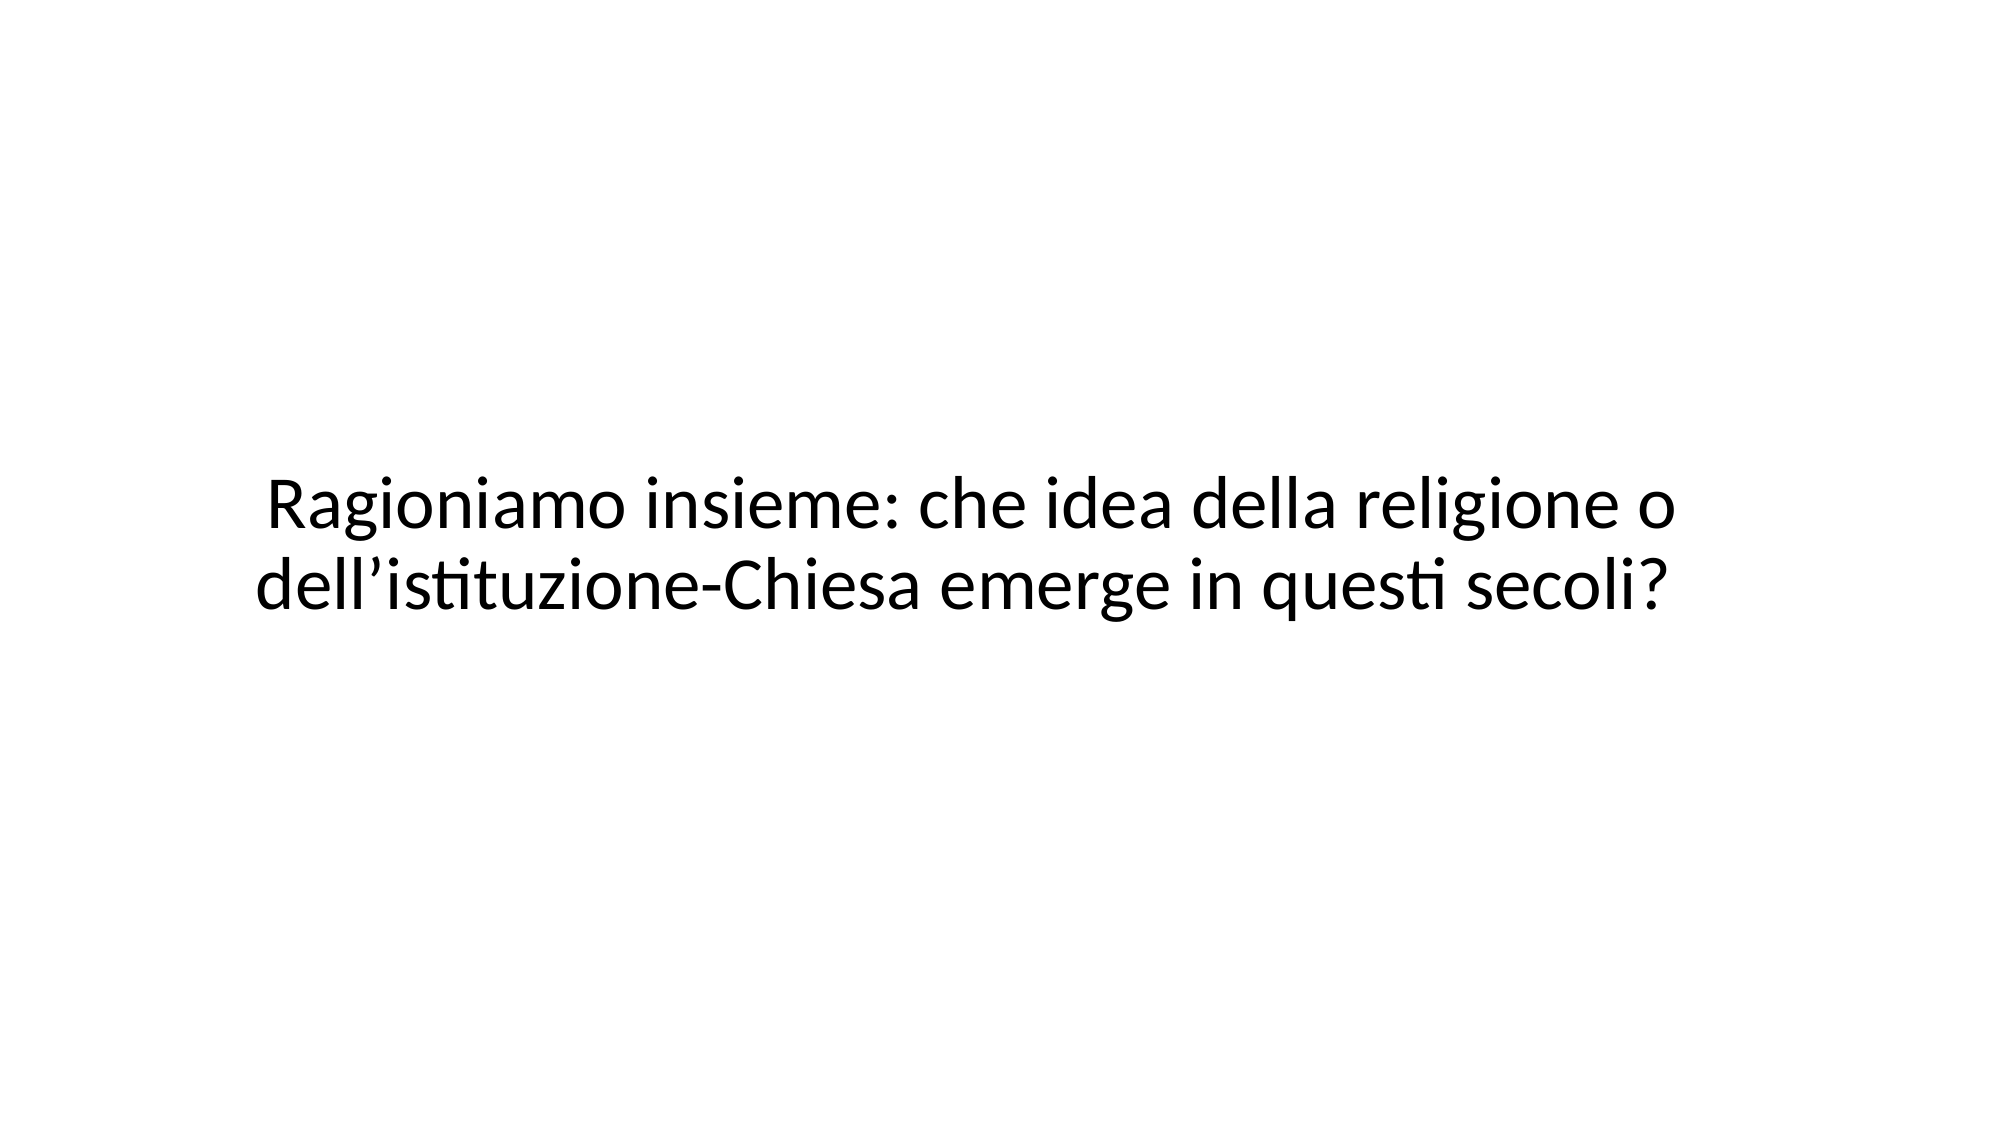

Ragioniamo insieme: che idea della religione o dell’istituzione-Chiesa emerge in questi secoli?